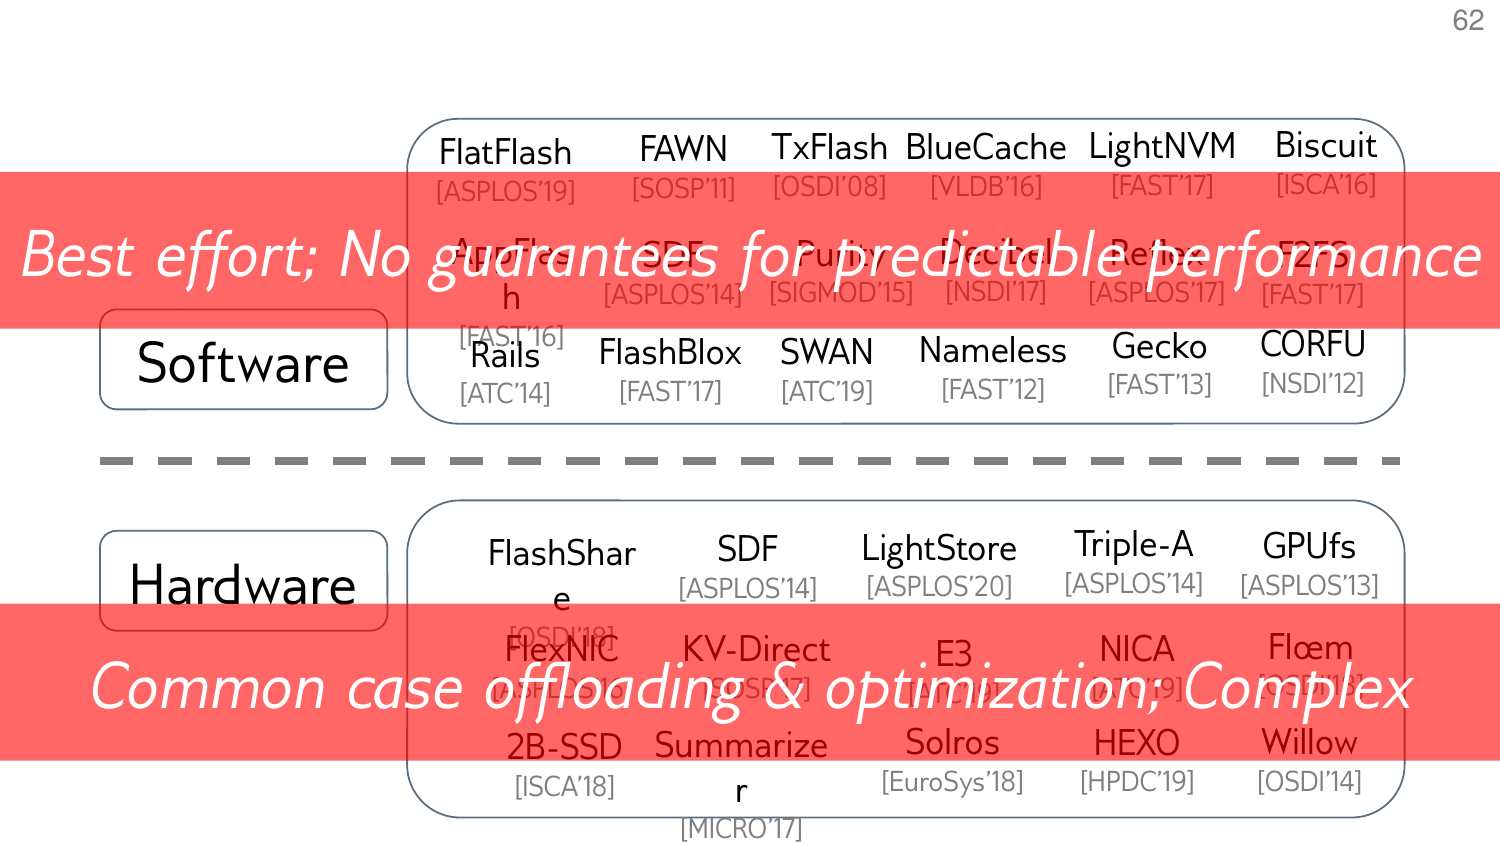

#
Biscuit
[ISCA’16]
LightNVM
[FAST’17]
TxFlash
[OSDI’08]
BlueCache
[VLDB’16]
FAWN
[SOSP’11]

Decibel
[NSDI’17]
AppFlash
[FAST’16]
Reflex
[ASPLOS’17]
Purity
[SIGMOD’15]
SDF
[ASPLOS’14]
F2FS
[FAST’17]
CORFU
[NSDI’12]
Gecko
[FAST’13]
Nameless
[FAST’12]
FlashBlox
[FAST’17]
SWAN
[ATC’19]
Rails
[ATC’14]
FlatFlash
[ASPLOS’19]

Best effort; No guarantees for predictable performance
Software

Triple-A
[ASPLOS’14]
GPUfs
[ASPLOS’13]
LightStore
[ASPLOS’20]
SDF
[ASPLOS’14]
FlashShare
[OSDI’18]
FlexNIC
[ASPLOS’16]
KV-Direct
[SOSP’17]
NICA
[ATC’19]
Solros
[EuroSys’18]
Willow
[OSDI’14]
Floem
[OSDI’18]
E3
[ATC’19]
HEXO
[HPDC’19]
Summarizer
[MICRO’17]
2B-SSD
[ISCA’18]
Hardware
Common case offloading & optimization; Complex
62